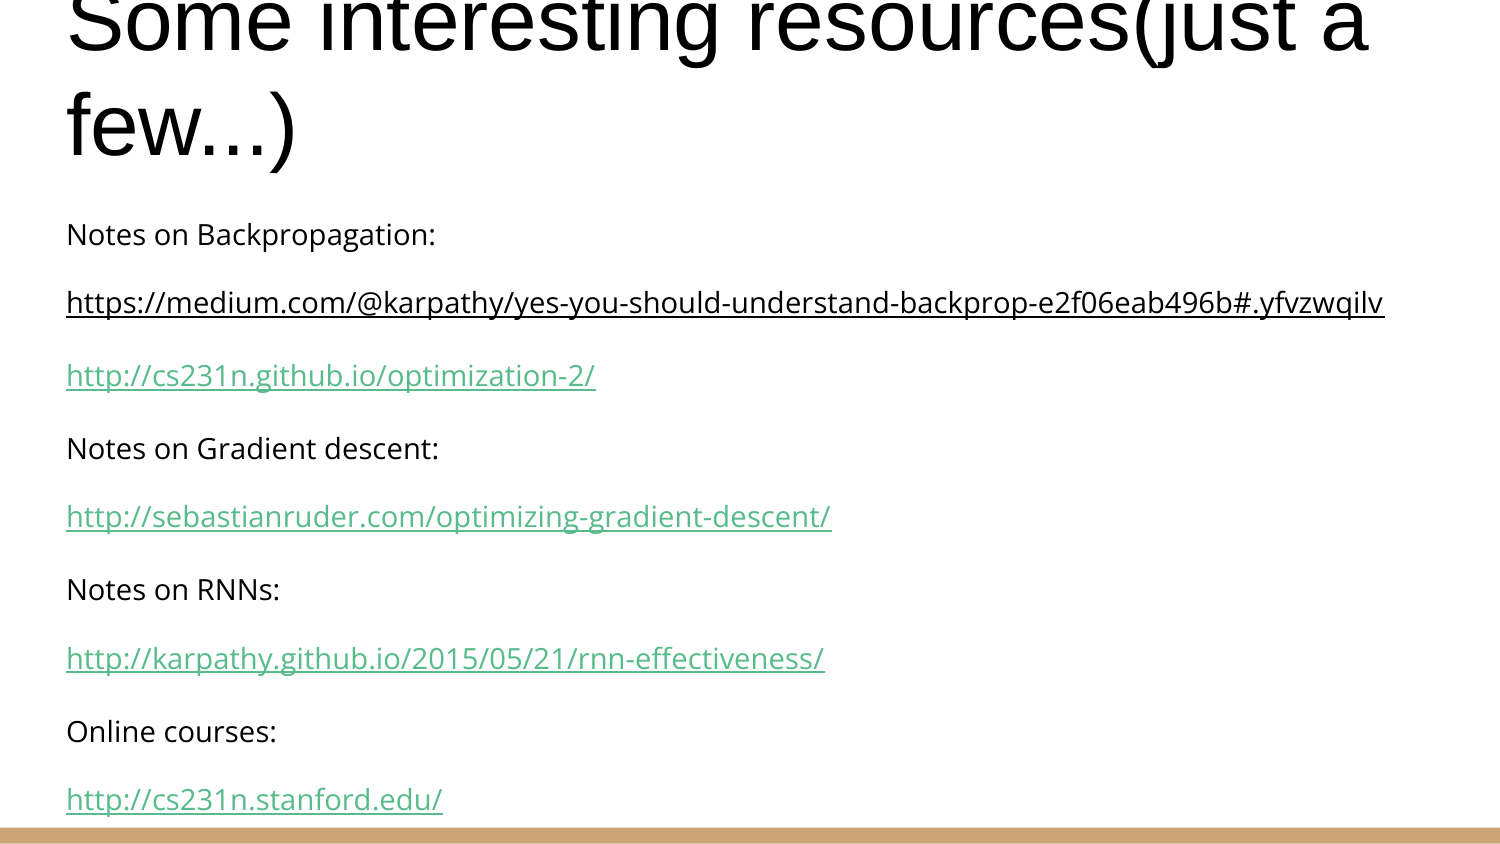

# Some interesting resources(just a few...)
Notes on Backpropagation:
https://medium.com/@karpathy/yes-you-should-understand-backprop-e2f06eab496b#.yfvzwqilv
http://cs231n.github.io/optimization-2/
Notes on Gradient descent:
http://sebastianruder.com/optimizing-gradient-descent/
Notes on RNNs:
http://karpathy.github.io/2015/05/21/rnn-effectiveness/
Online courses:
http://cs231n.stanford.edu/